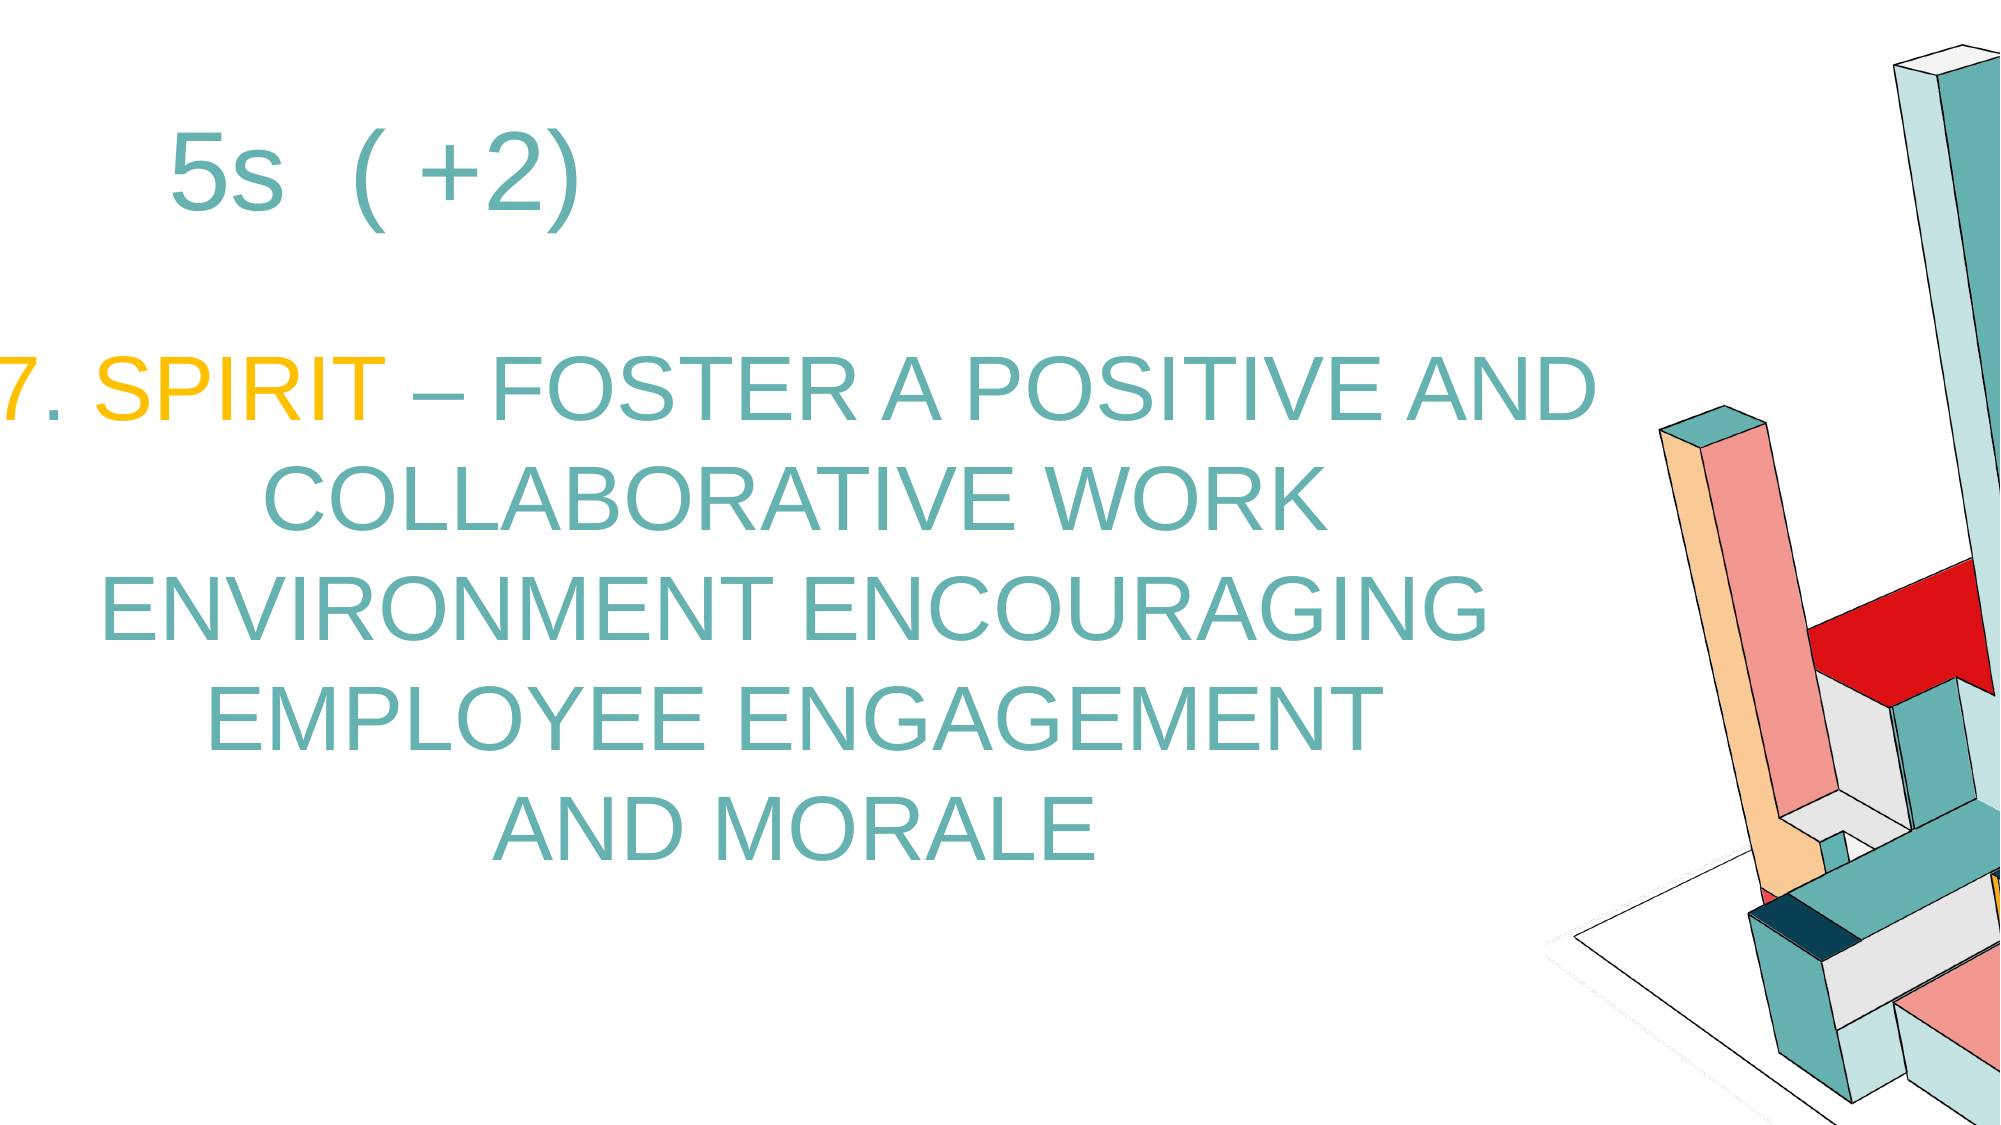

5s  ( +2)
7. SPIRIT – FOSTER A POSITIVE AND
COLLABORATIVE WORK
ENVIRONMENT ENCOURAGING
EMPLOYEE ENGAGEMENT
AND MORALE